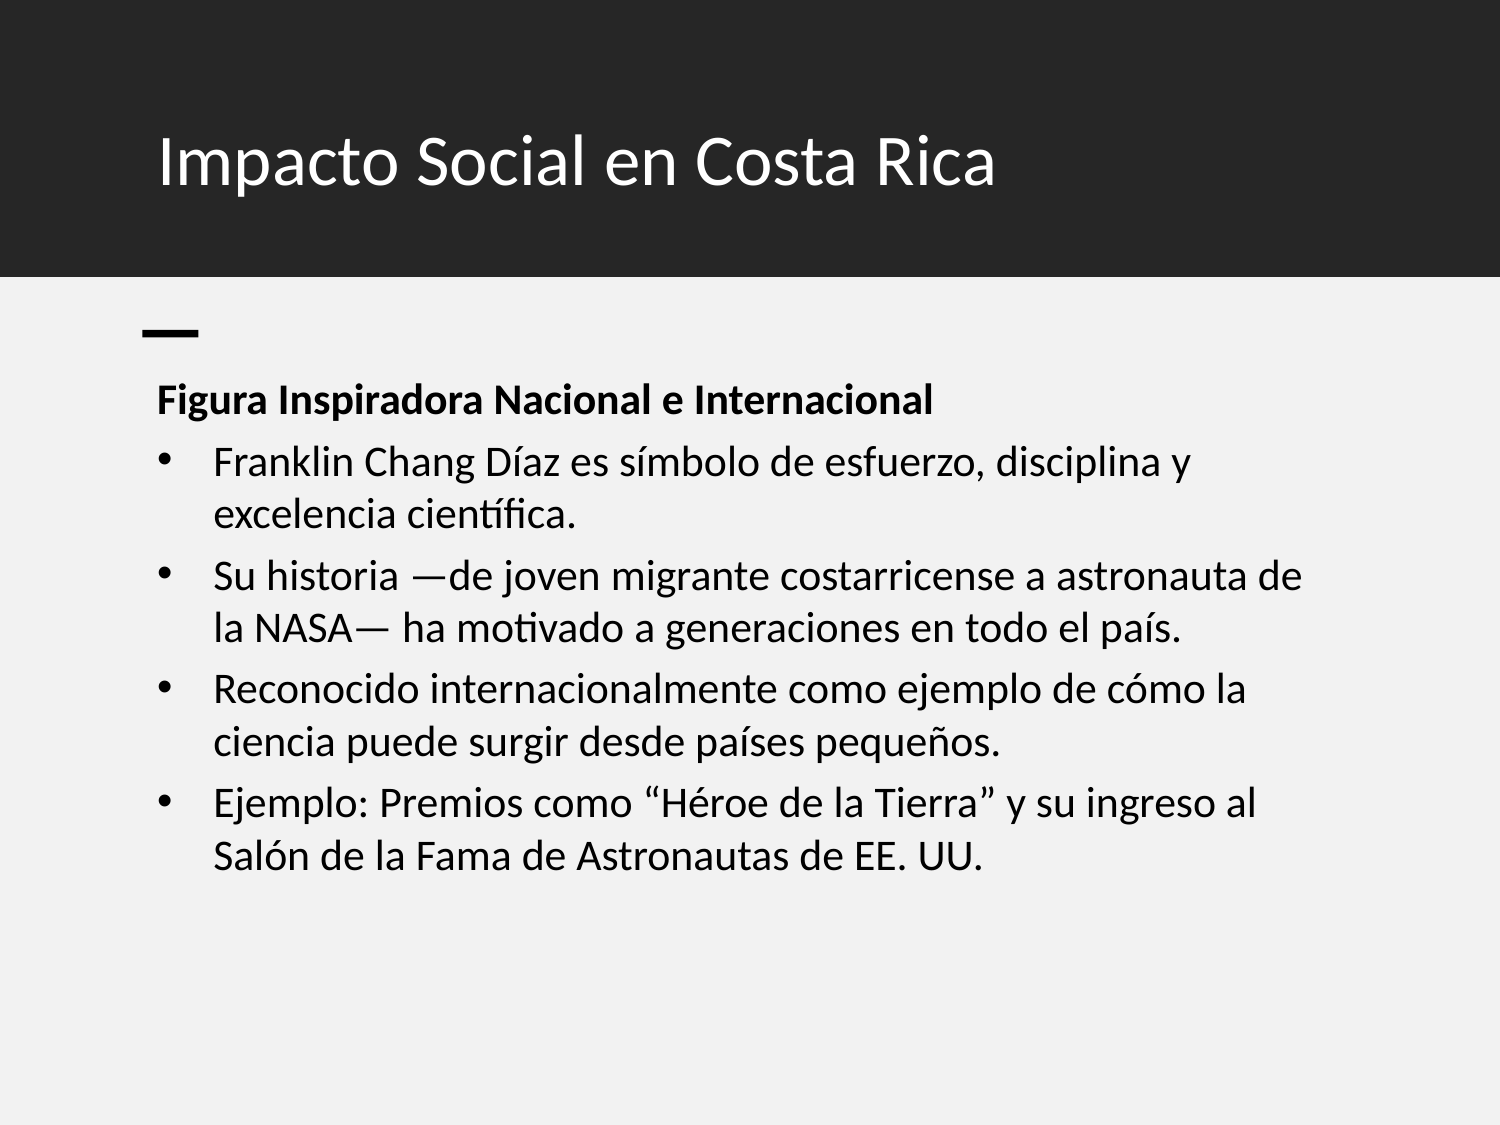

# Impacto Social en Costa Rica

Figura Inspiradora Nacional e Internacional
Franklin Chang Díaz es símbolo de esfuerzo, disciplina y excelencia científica.
Su historia —de joven migrante costarricense a astronauta de la NASA— ha motivado a generaciones en todo el país.
Reconocido internacionalmente como ejemplo de cómo la ciencia puede surgir desde países pequeños.
Ejemplo: Premios como “Héroe de la Tierra” y su ingreso al Salón de la Fama de Astronautas de EE. UU.